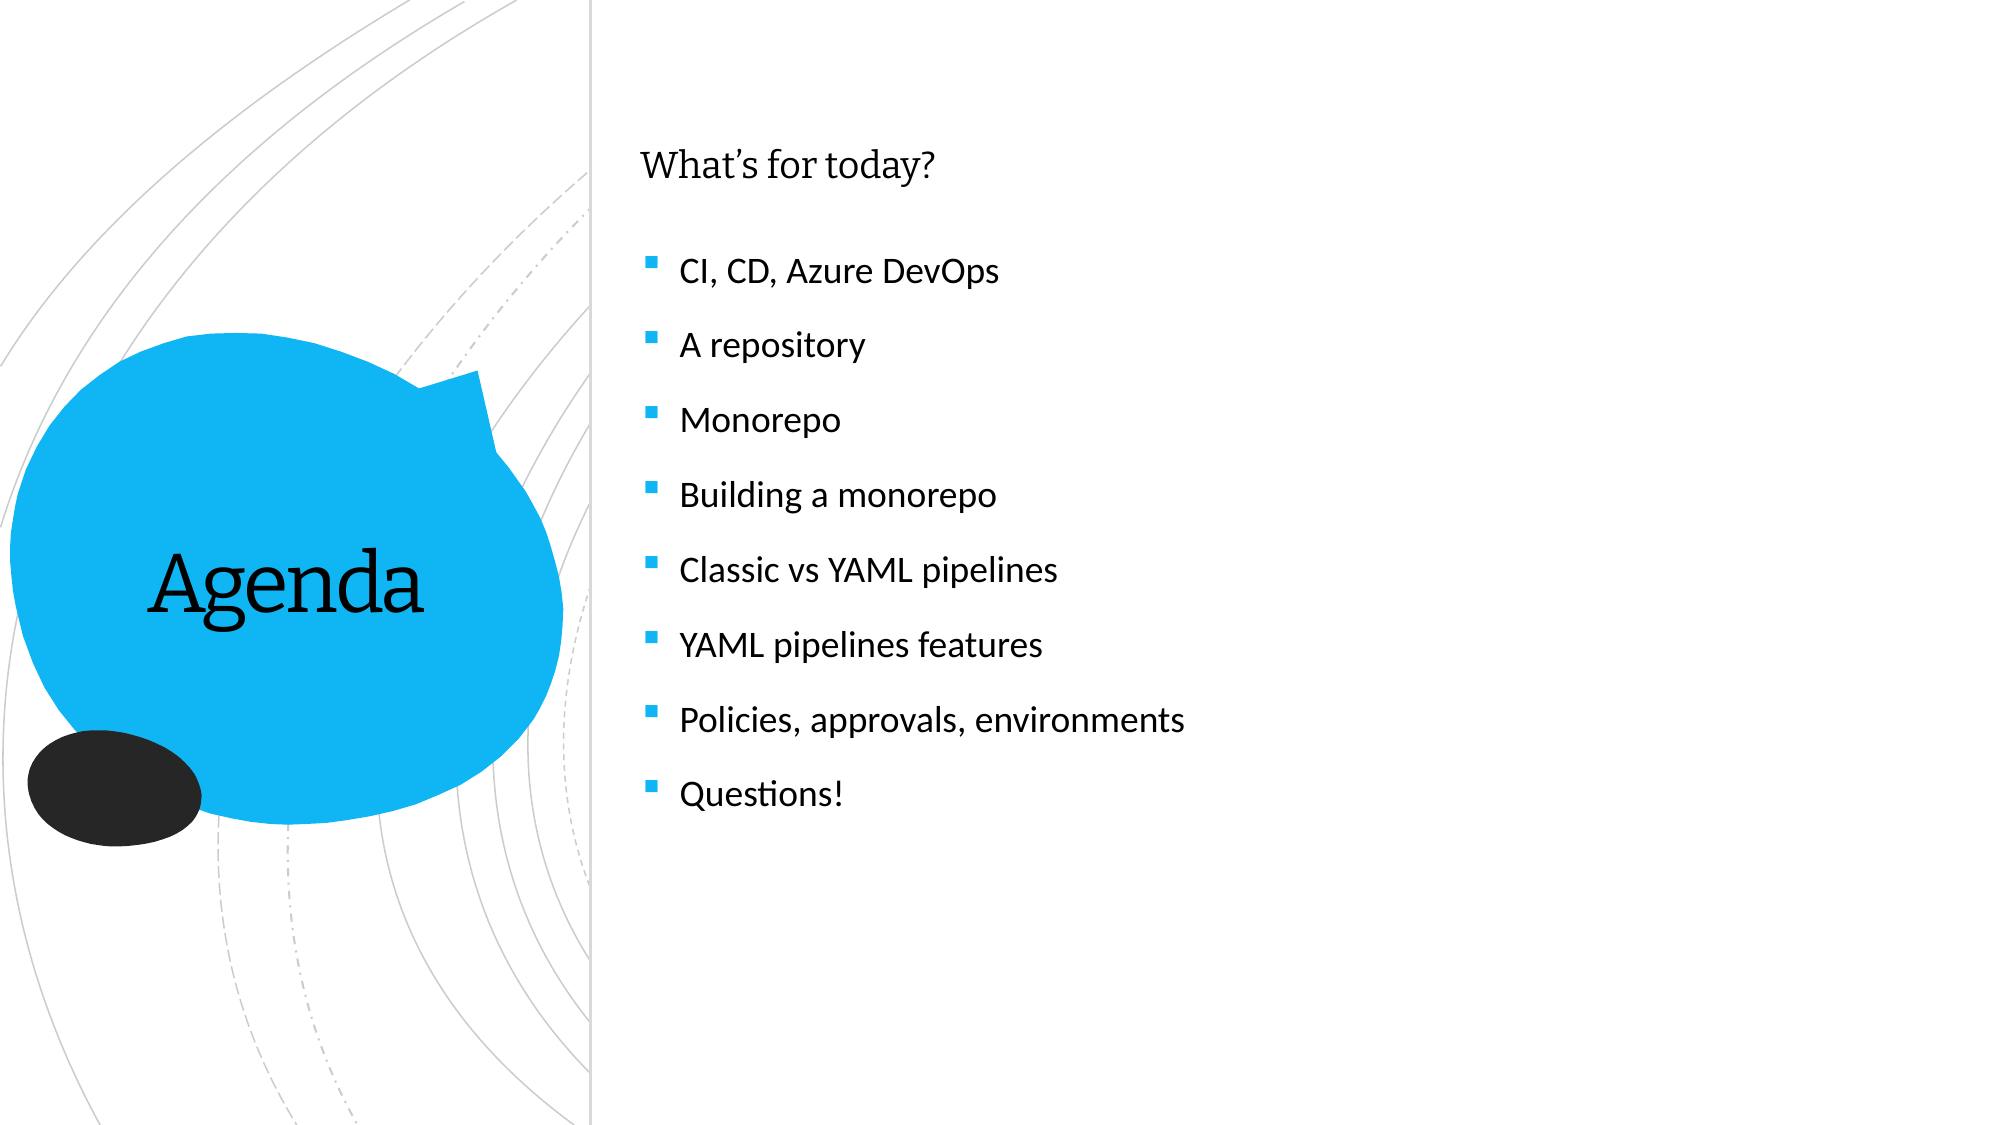

What’s for today?
CI, CD, Azure DevOps
A repository
Monorepo
Building a monorepo
Classic vs YAML pipelines
YAML pipelines features
Policies, approvals, environments
Questions!

# Agenda